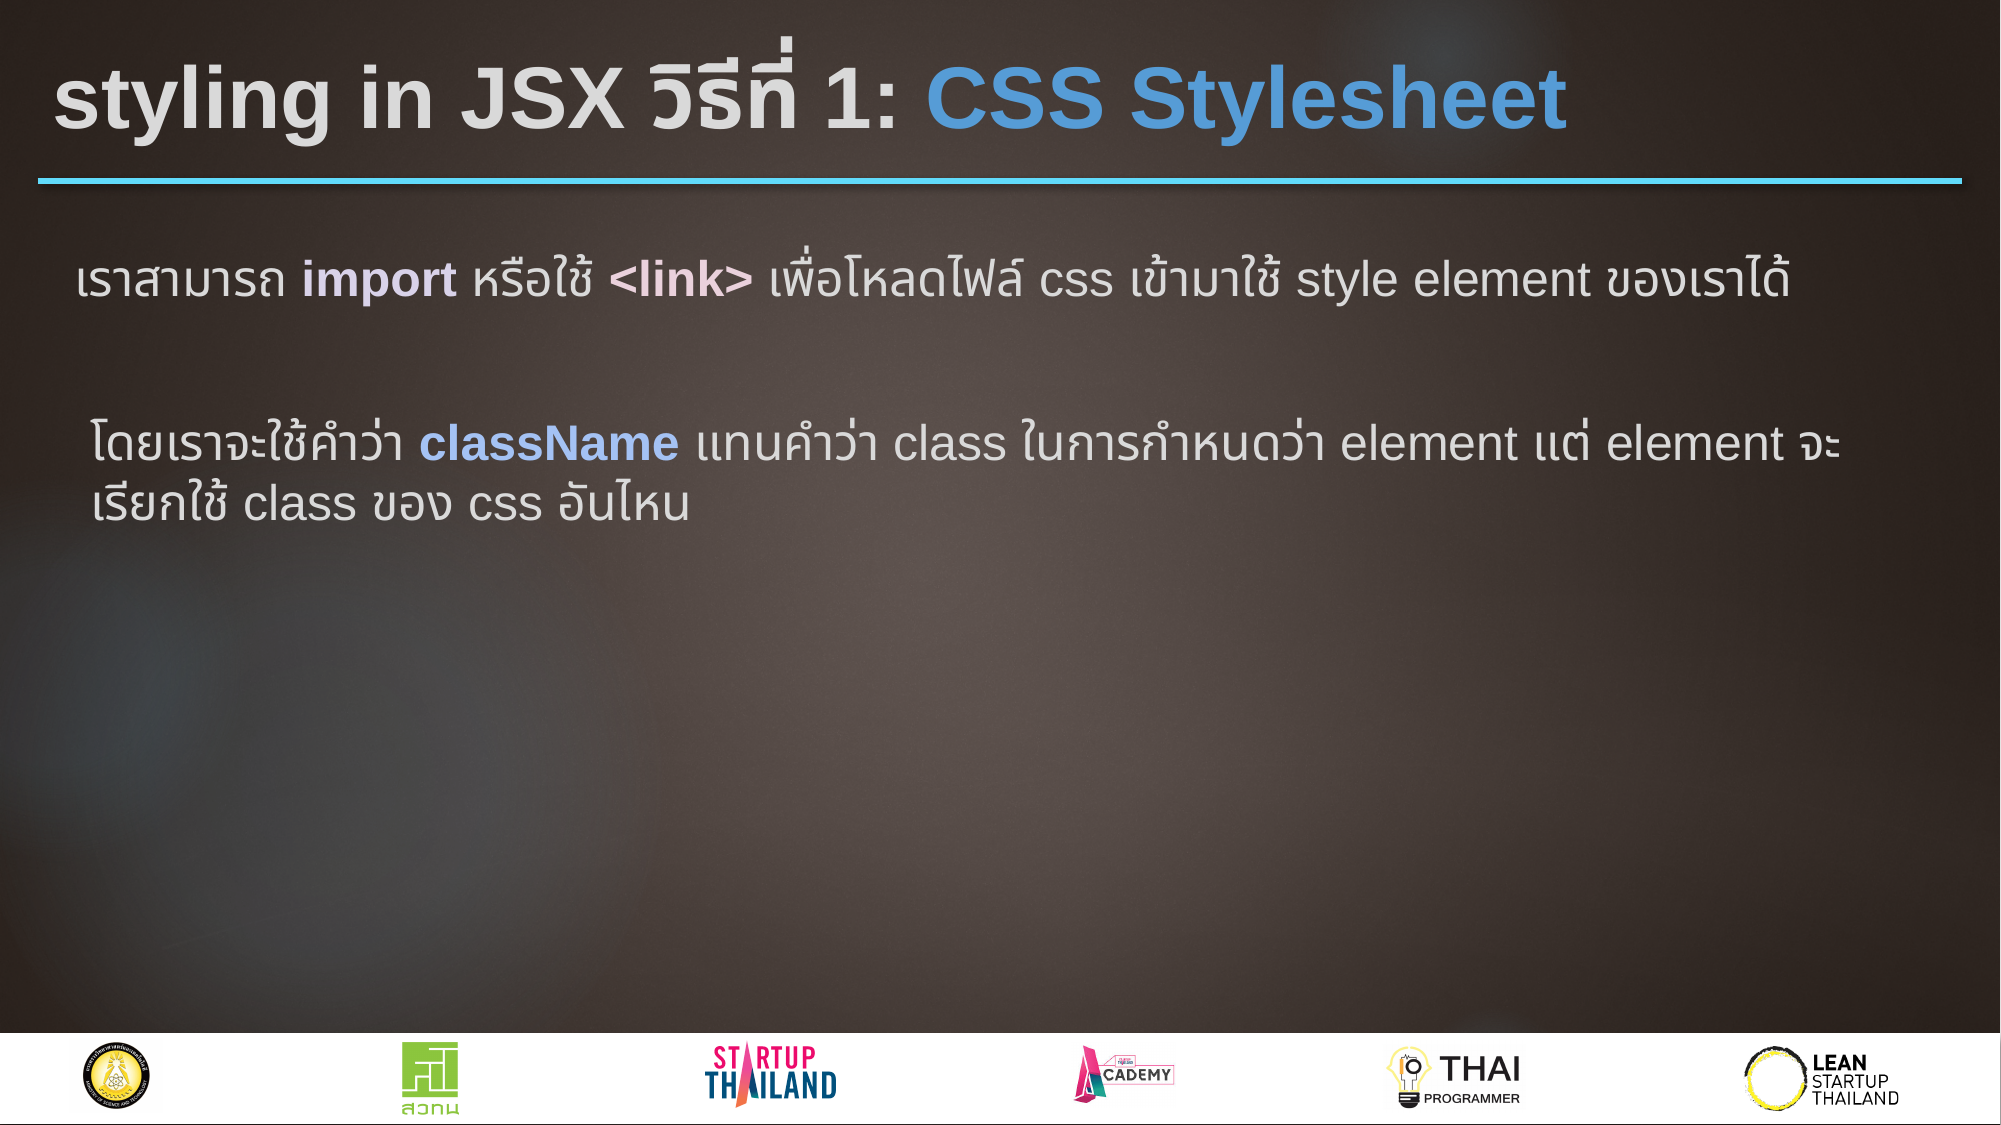

# styling in JSX วิธีที่ 1: CSS Stylesheet
เราสามารถ import หรือใช้ <link> เพื่อโหลดไฟล์ css เข้ามาใช้ style element ของเราได้
โดยเราจะใช้คำว่า className แทนคำว่า class ในการกำหนดว่า element แต่ element จะเรียกใช้ class ของ css อันไหน